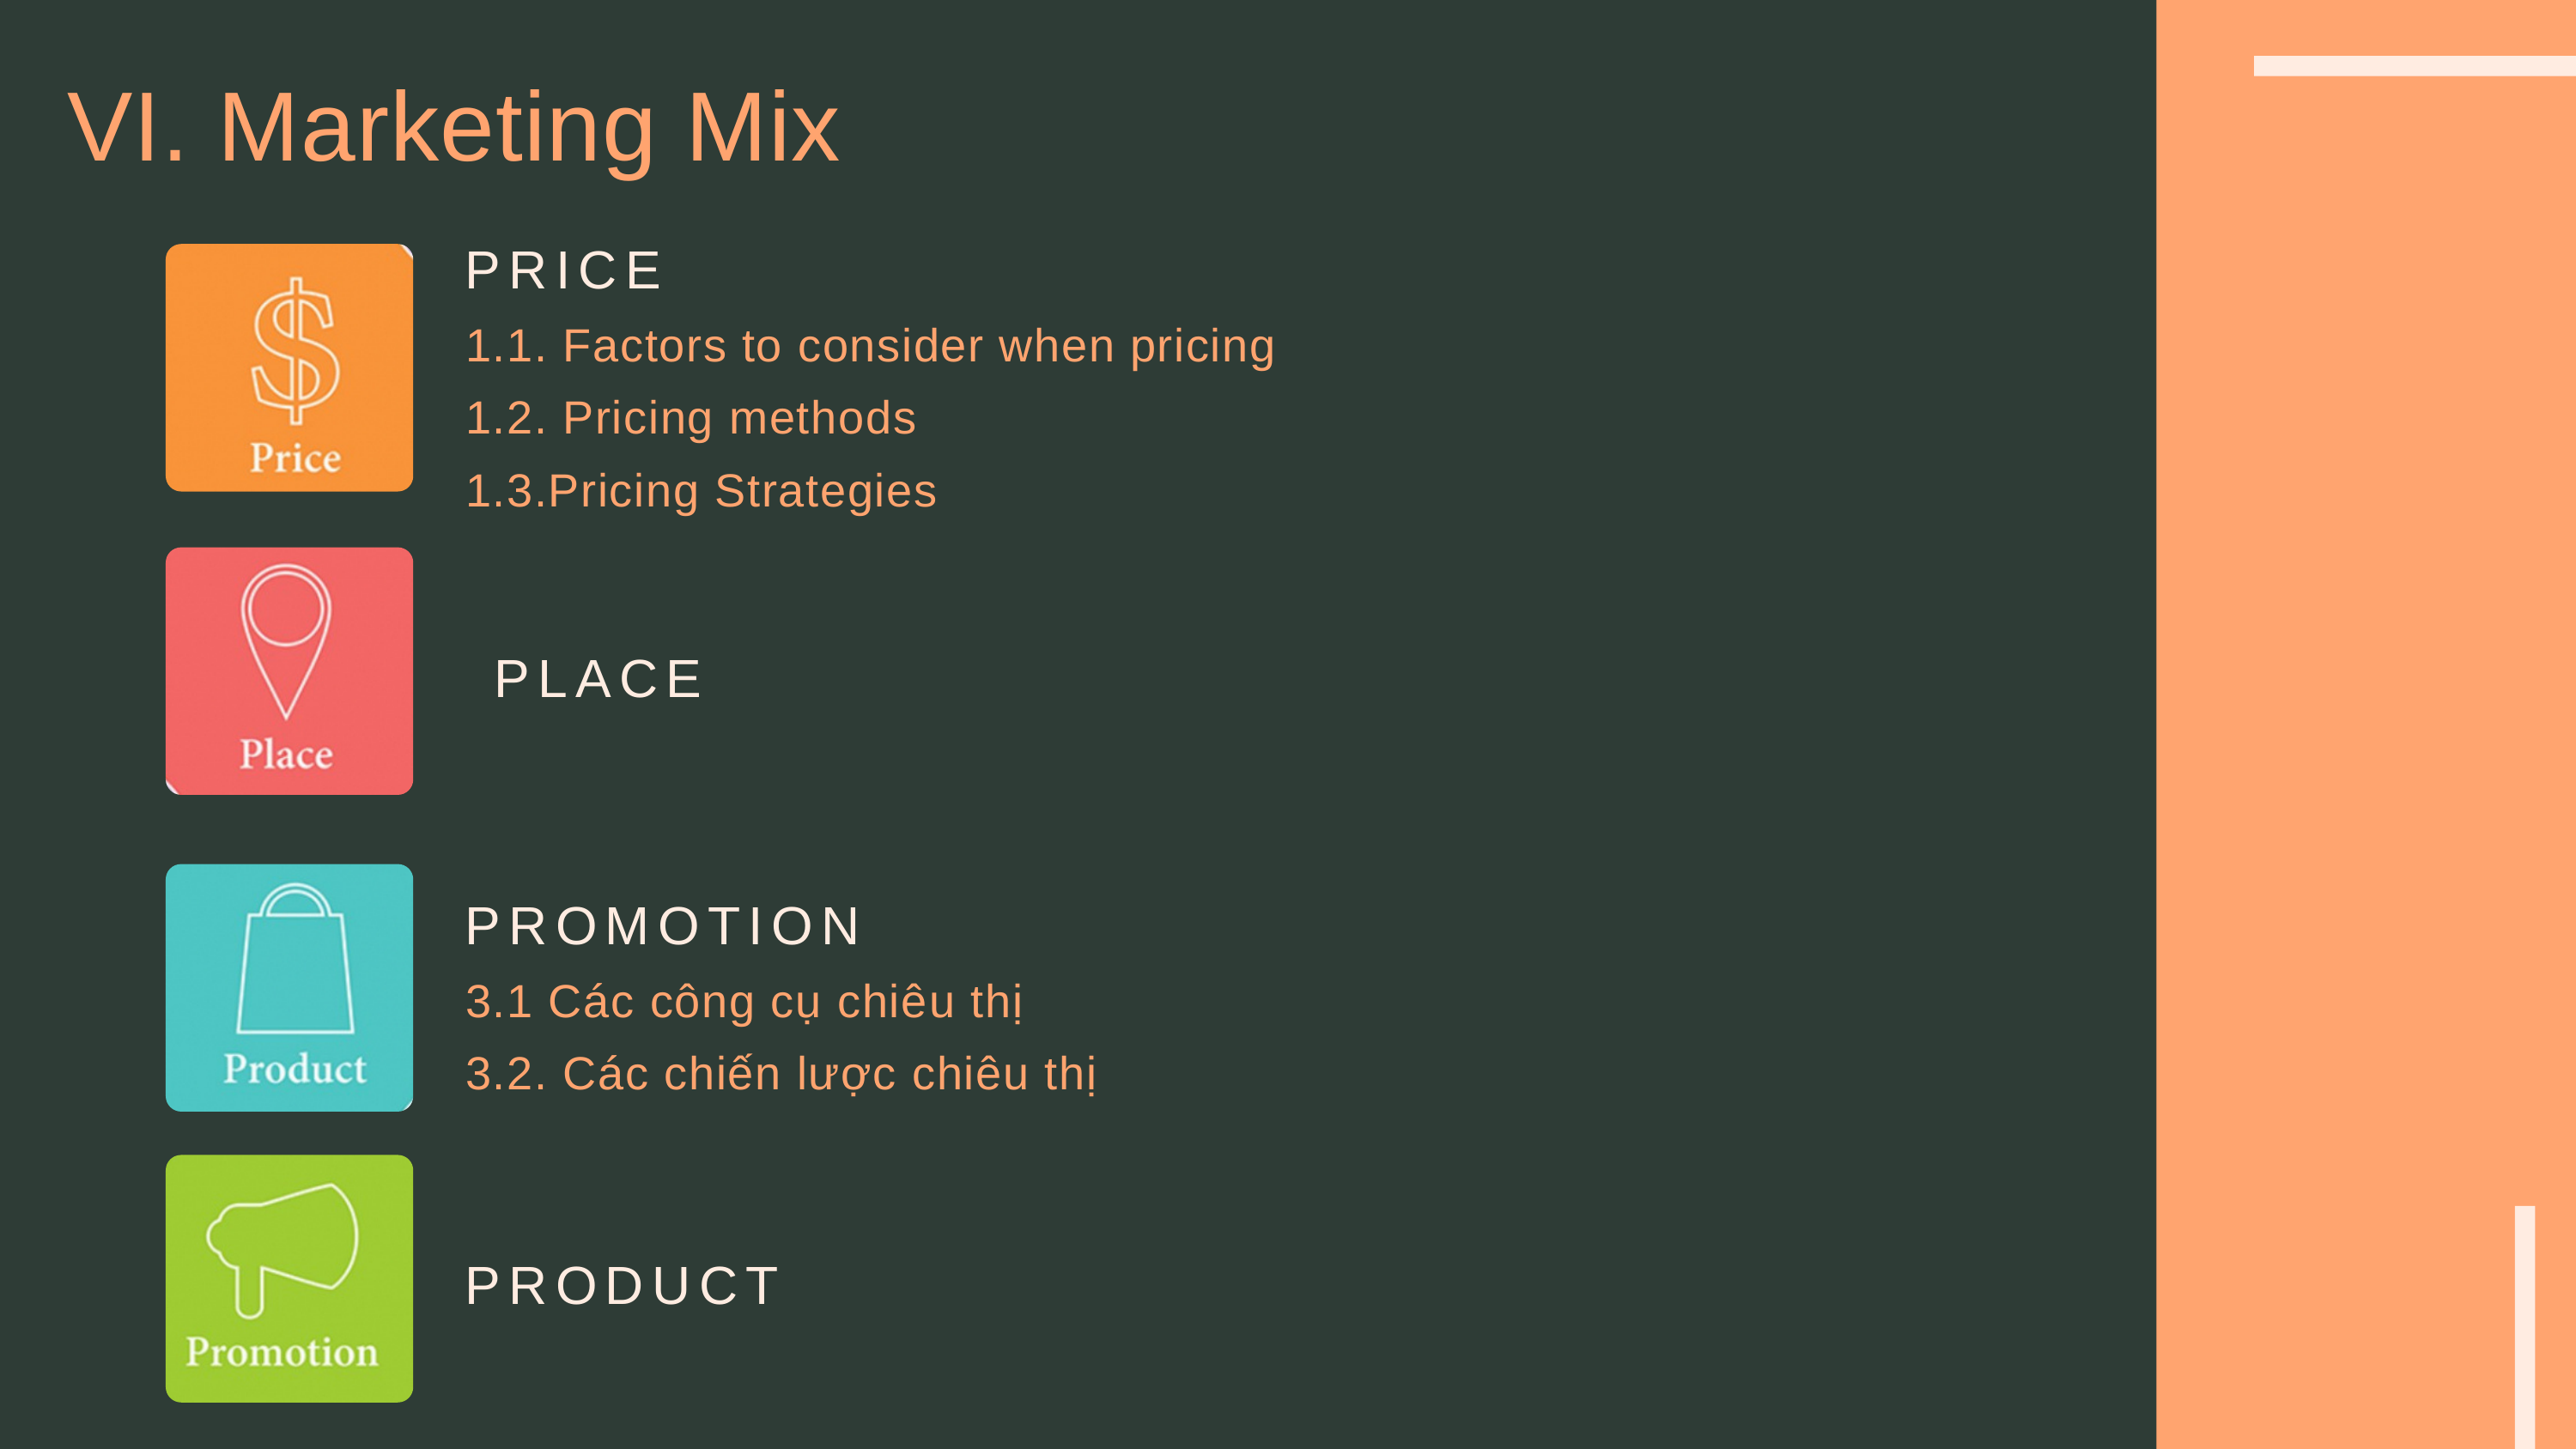

VI. Marketing Mix
PRICE
1.1. Factors to consider when pricing
1.2. Pricing methods
1.3.Pricing Strategies

PLACE

PROMOTION
3.1 Các công cụ chiêu thị
3.2. Các chiến lược chiêu thị

PRODUCT